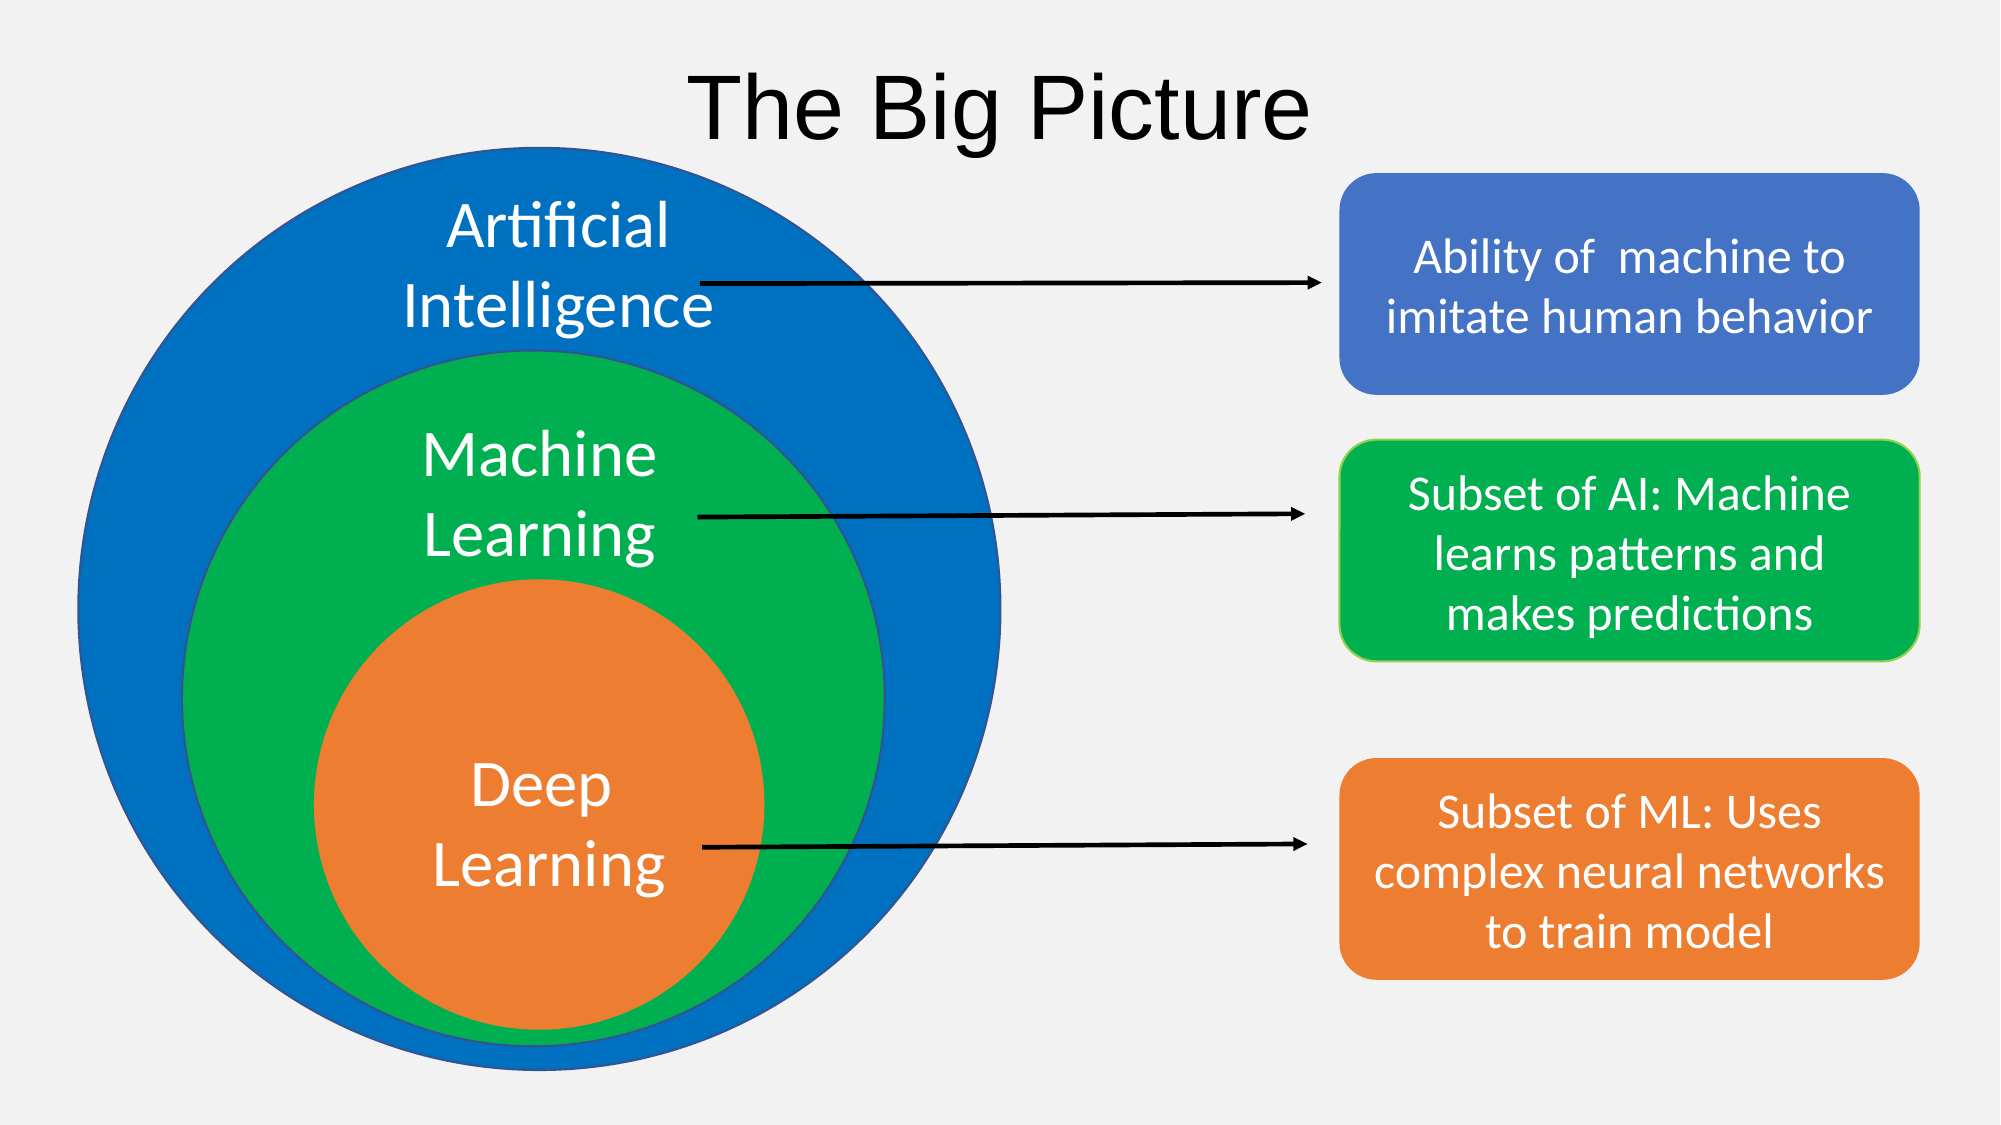

# The Big Picture

Artificial
Intelligence
Ability of  machine to imitate human behavior

Machine
Learning
Subset of AI: Machine learns patterns and makes predictions

Deep
Learning
Subset of ML: Uses complex neural networks to train model